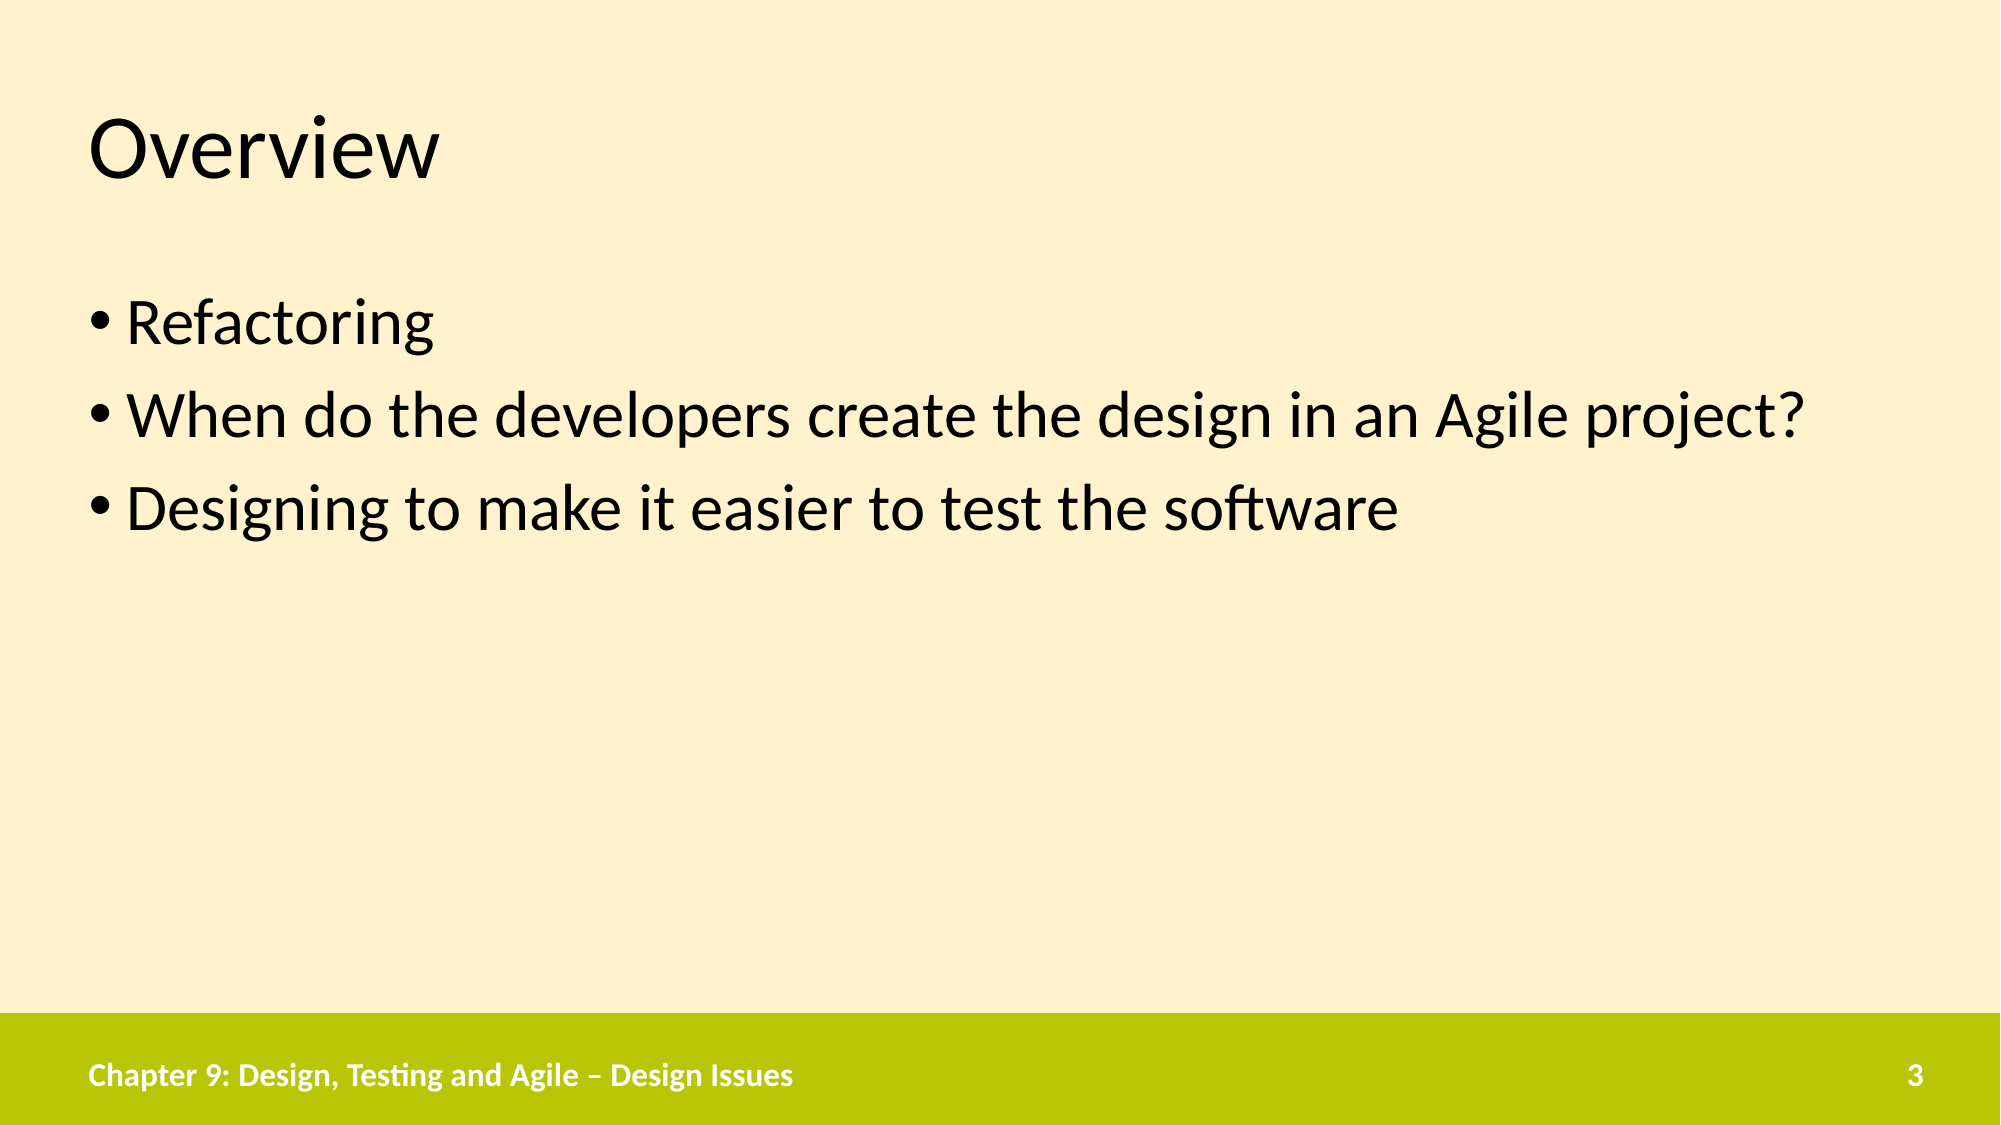

# Overview
Refactoring
When do the developers create the design in an Agile project?
Designing to make it easier to test the software
Chapter 9: Design, Testing and Agile – Design Issues
3